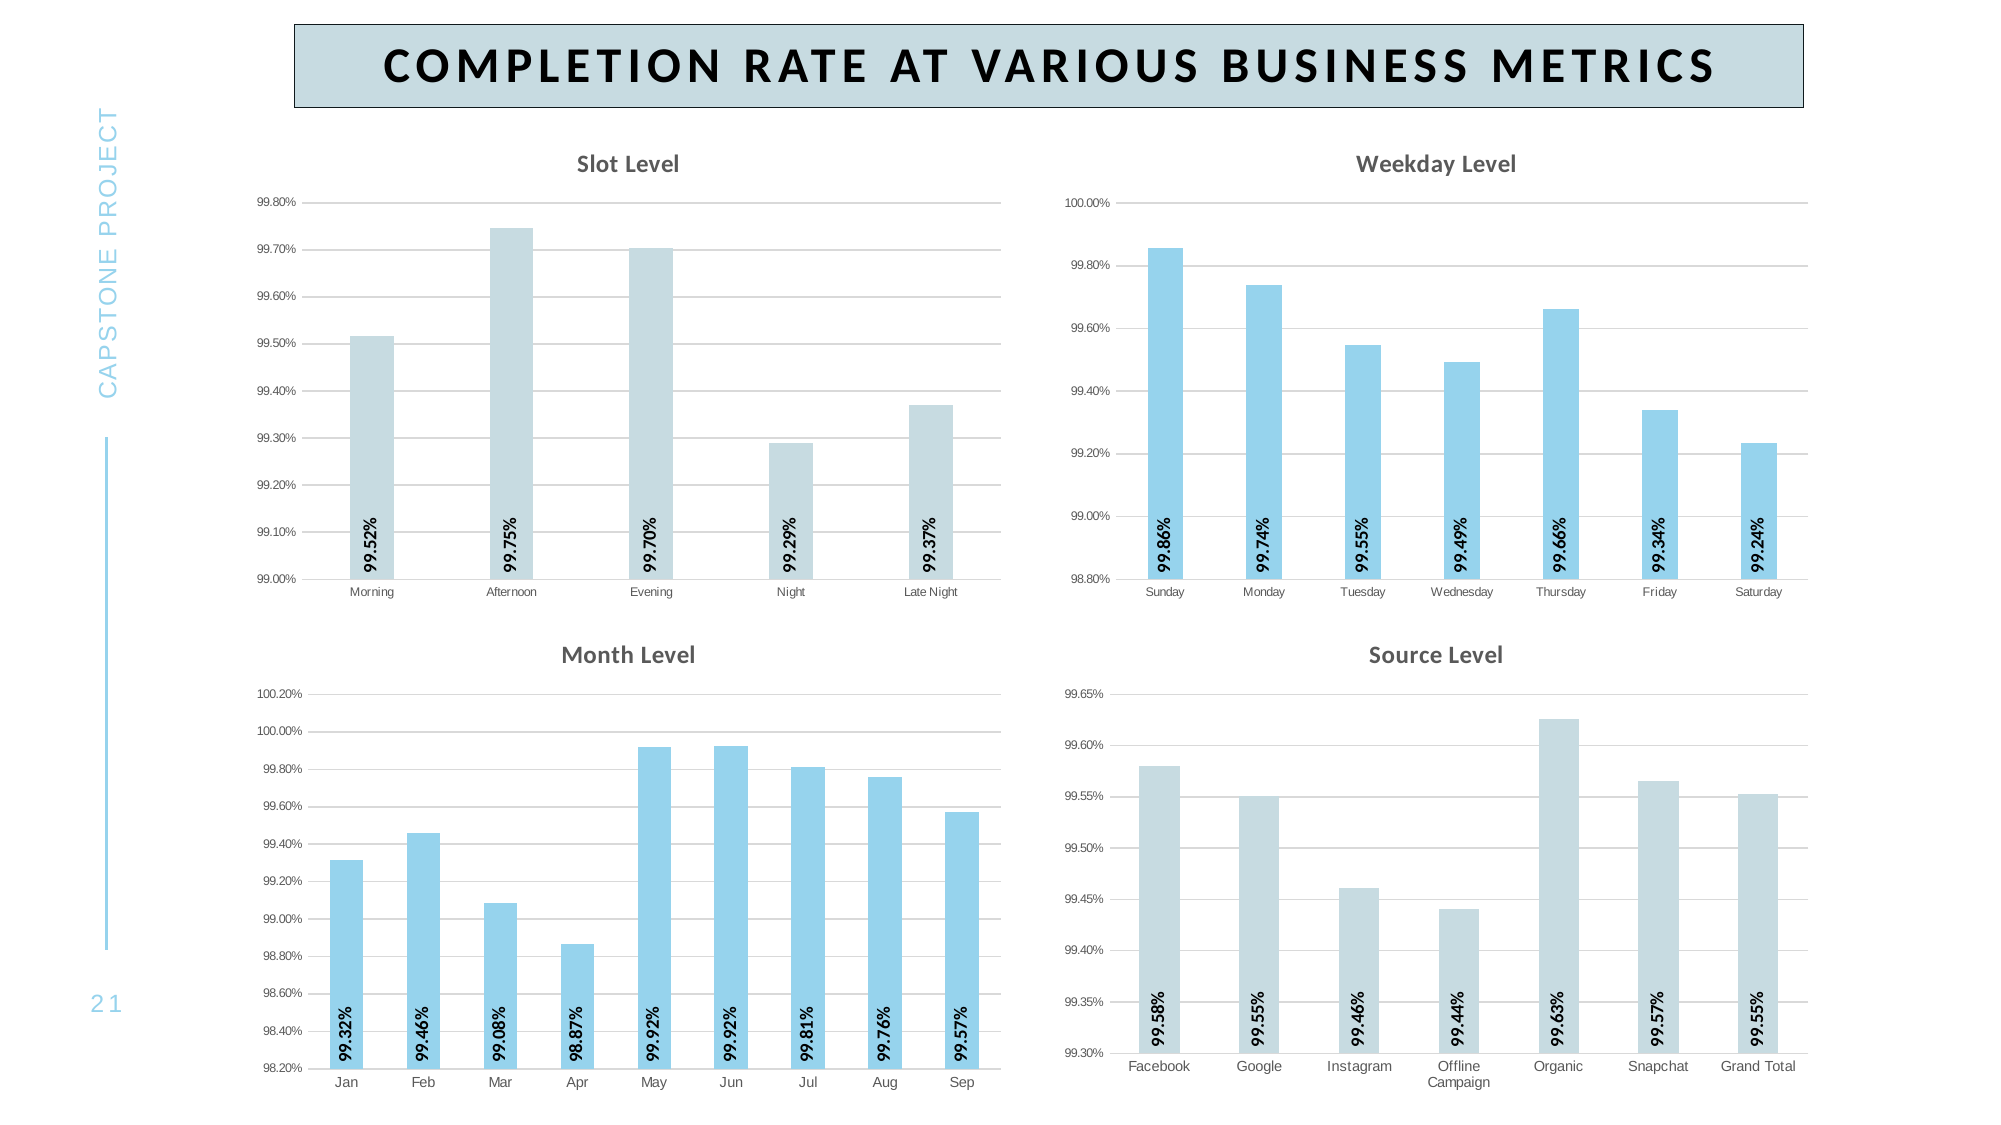

# Completion rate at various business metrics

### Chart: Slot Level

| Category | Comp. Rate |
|---|---|
| Morning | 0.9951753572091298 |
| Afternoon | 0.9974679270762998 |
| Evening | 0.9970288624787776 |
| Night | 0.992896909195623 |
| Late Night | 0.9937067337948395 |

### Chart: Weekday Level

| Category | Comp. Rate2 |
|---|---|
| 1 | 0.998580352072686 |
| 2 | 0.9973992197659298 |
| 3 | 0.9954692556634305 |
| 4 | 0.9949270767279645 |
| 5 | 0.996620583717358 |
| 6 | 0.9933874361286444 |
| 7 | 0.9923506913798176 |
Capstone project

### Chart: Month Level

| Category | Comp. Rate4 |
|---|---|
| Jan | 0.9931506849315068 |
| Feb | 0.994588093806374 |
| Mar | 0.9908466819221968 |
| Apr | 0.9886960032297134 |
| May | 0.9991886409736308 |
| Jun | 0.9992444276539478 |
| Jul | 0.998109640831758 |
| Aug | 0.9975895316804407 |
| Sep | 0.9957456865989128 |

### Chart: Source Level

| Category | Comp. Rate6 |
|---|---|
| Facebook | 0.9957983193277311 |
| Google | 0.9955123410620793 |
| Instagram | 0.9946120689655172 |
| Offline Campaign | 0.9944095038434662 |
| Organic | 0.9962574850299402 |
| Snapchat | 0.9956538917423943 |
| Grand Total | 0.9955308241686018 |
21